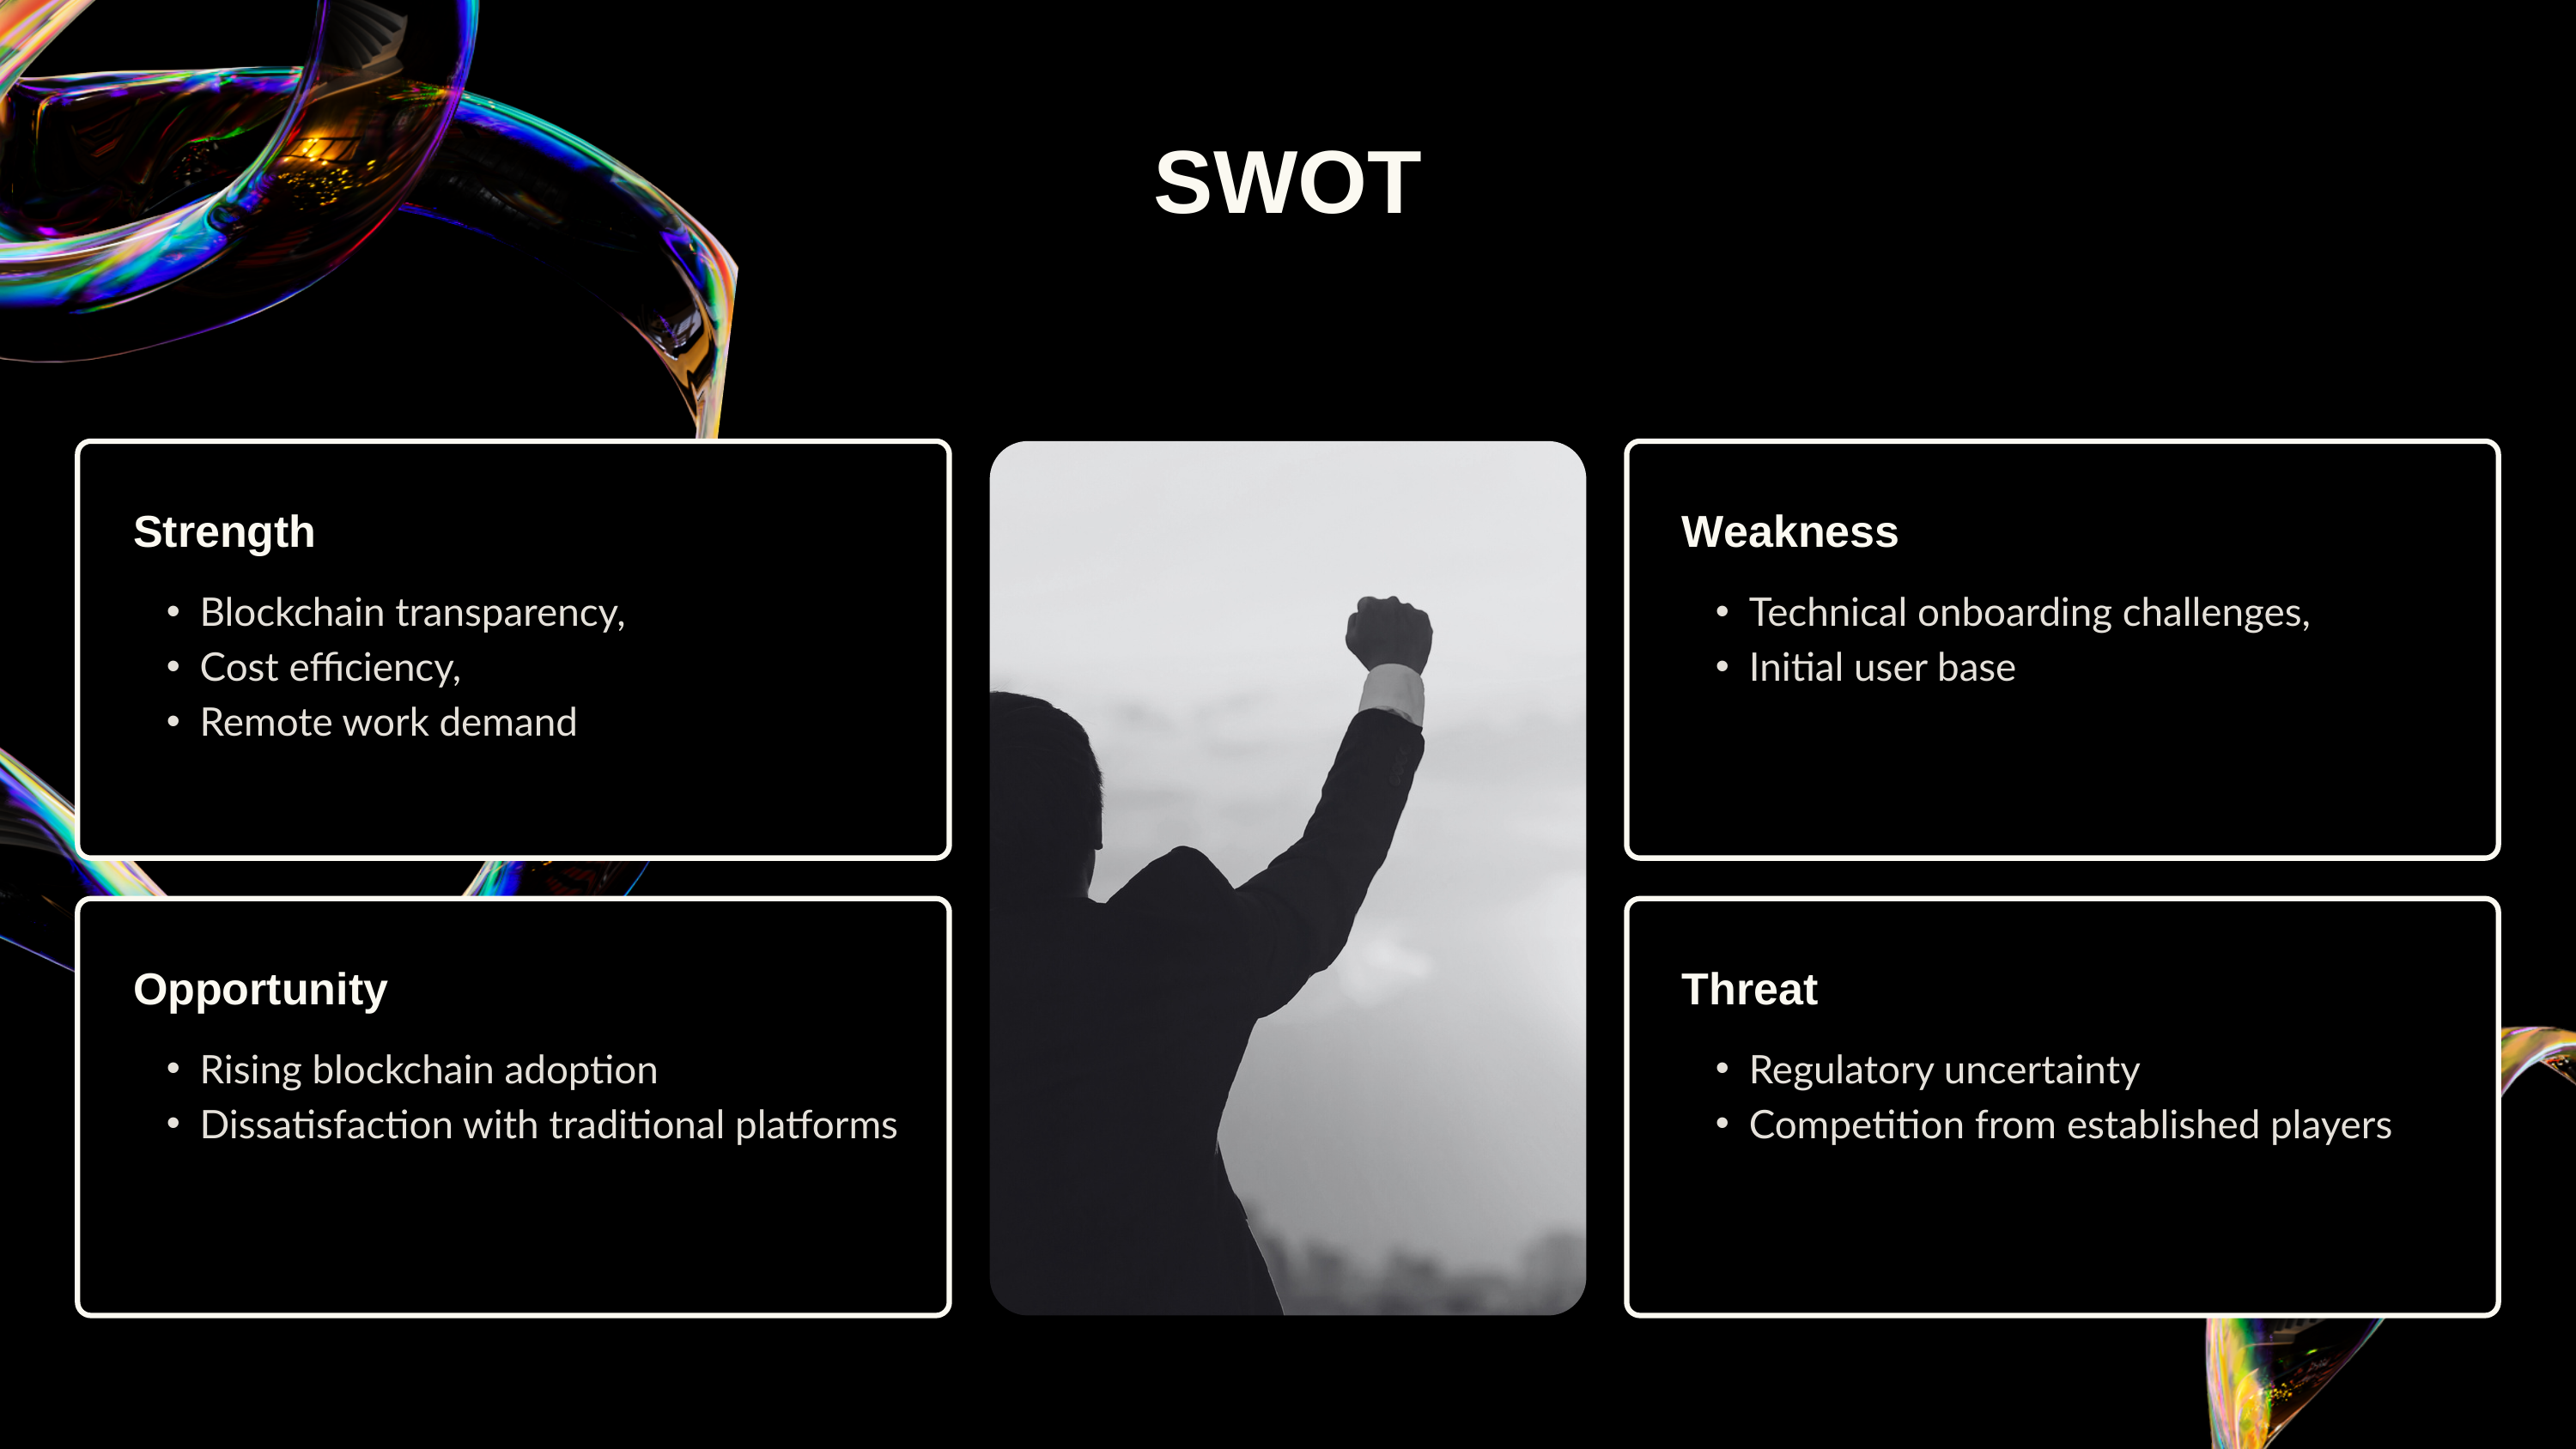

SWOT

Strength
Weakness
Blockchain transparency,
Cost efficiency,
Remote work demand
Technical onboarding challenges,
Initial user base

Opportunity
Threat

Rising blockchain adoption
Dissatisfaction with traditional platforms
Regulatory uncertainty
Competition from established players